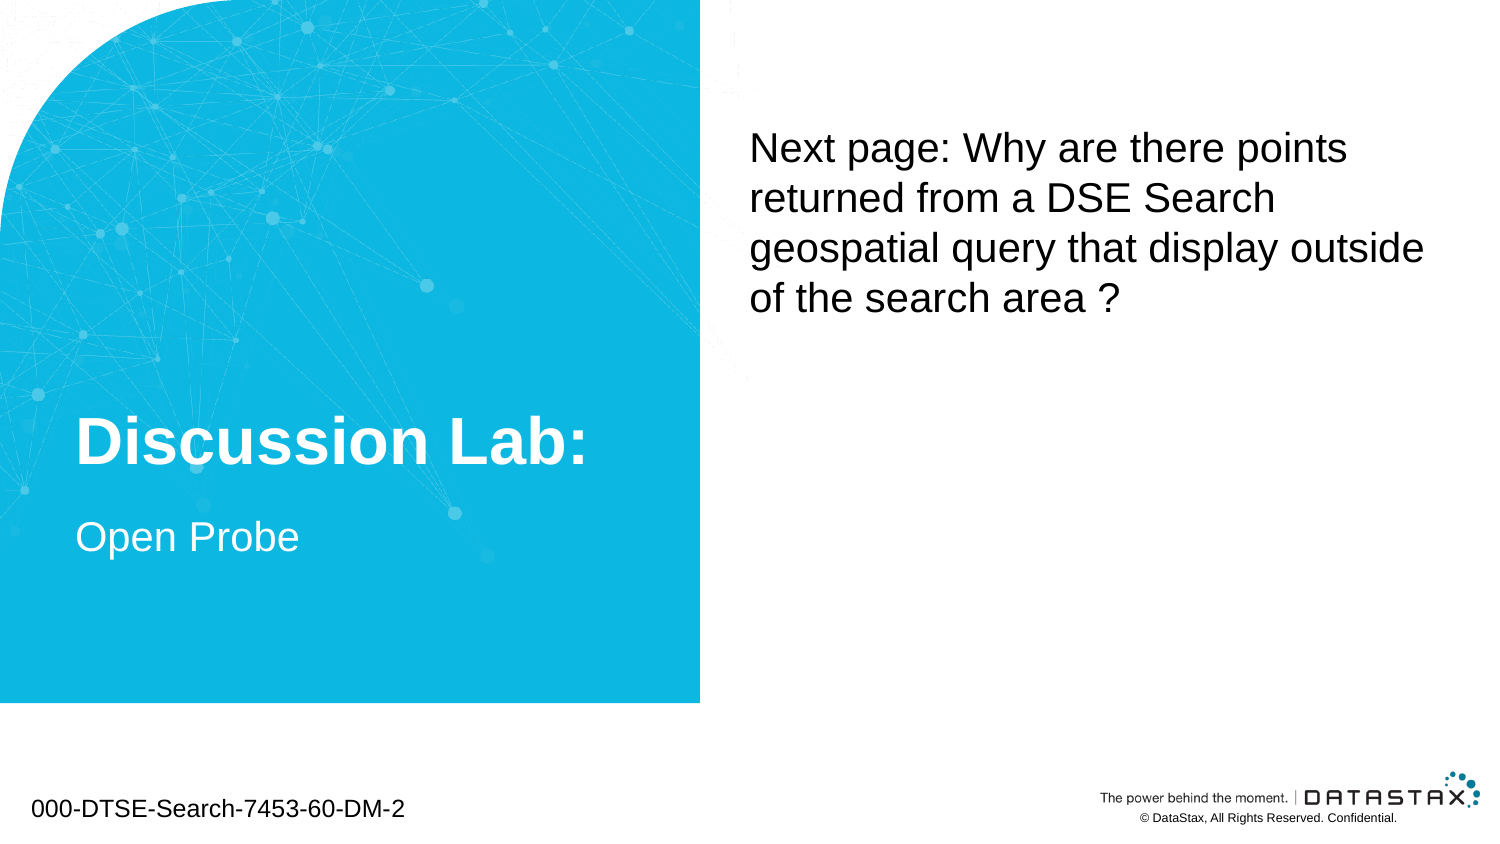

Next page: Why are there points returned from a DSE Search geospatial query that display outside of the search area ?

# Discussion Lab:
Open Probe
000-DTSE-Search-7453-60-DM-2
© DataStax, All Rights Reserved. Confidential.